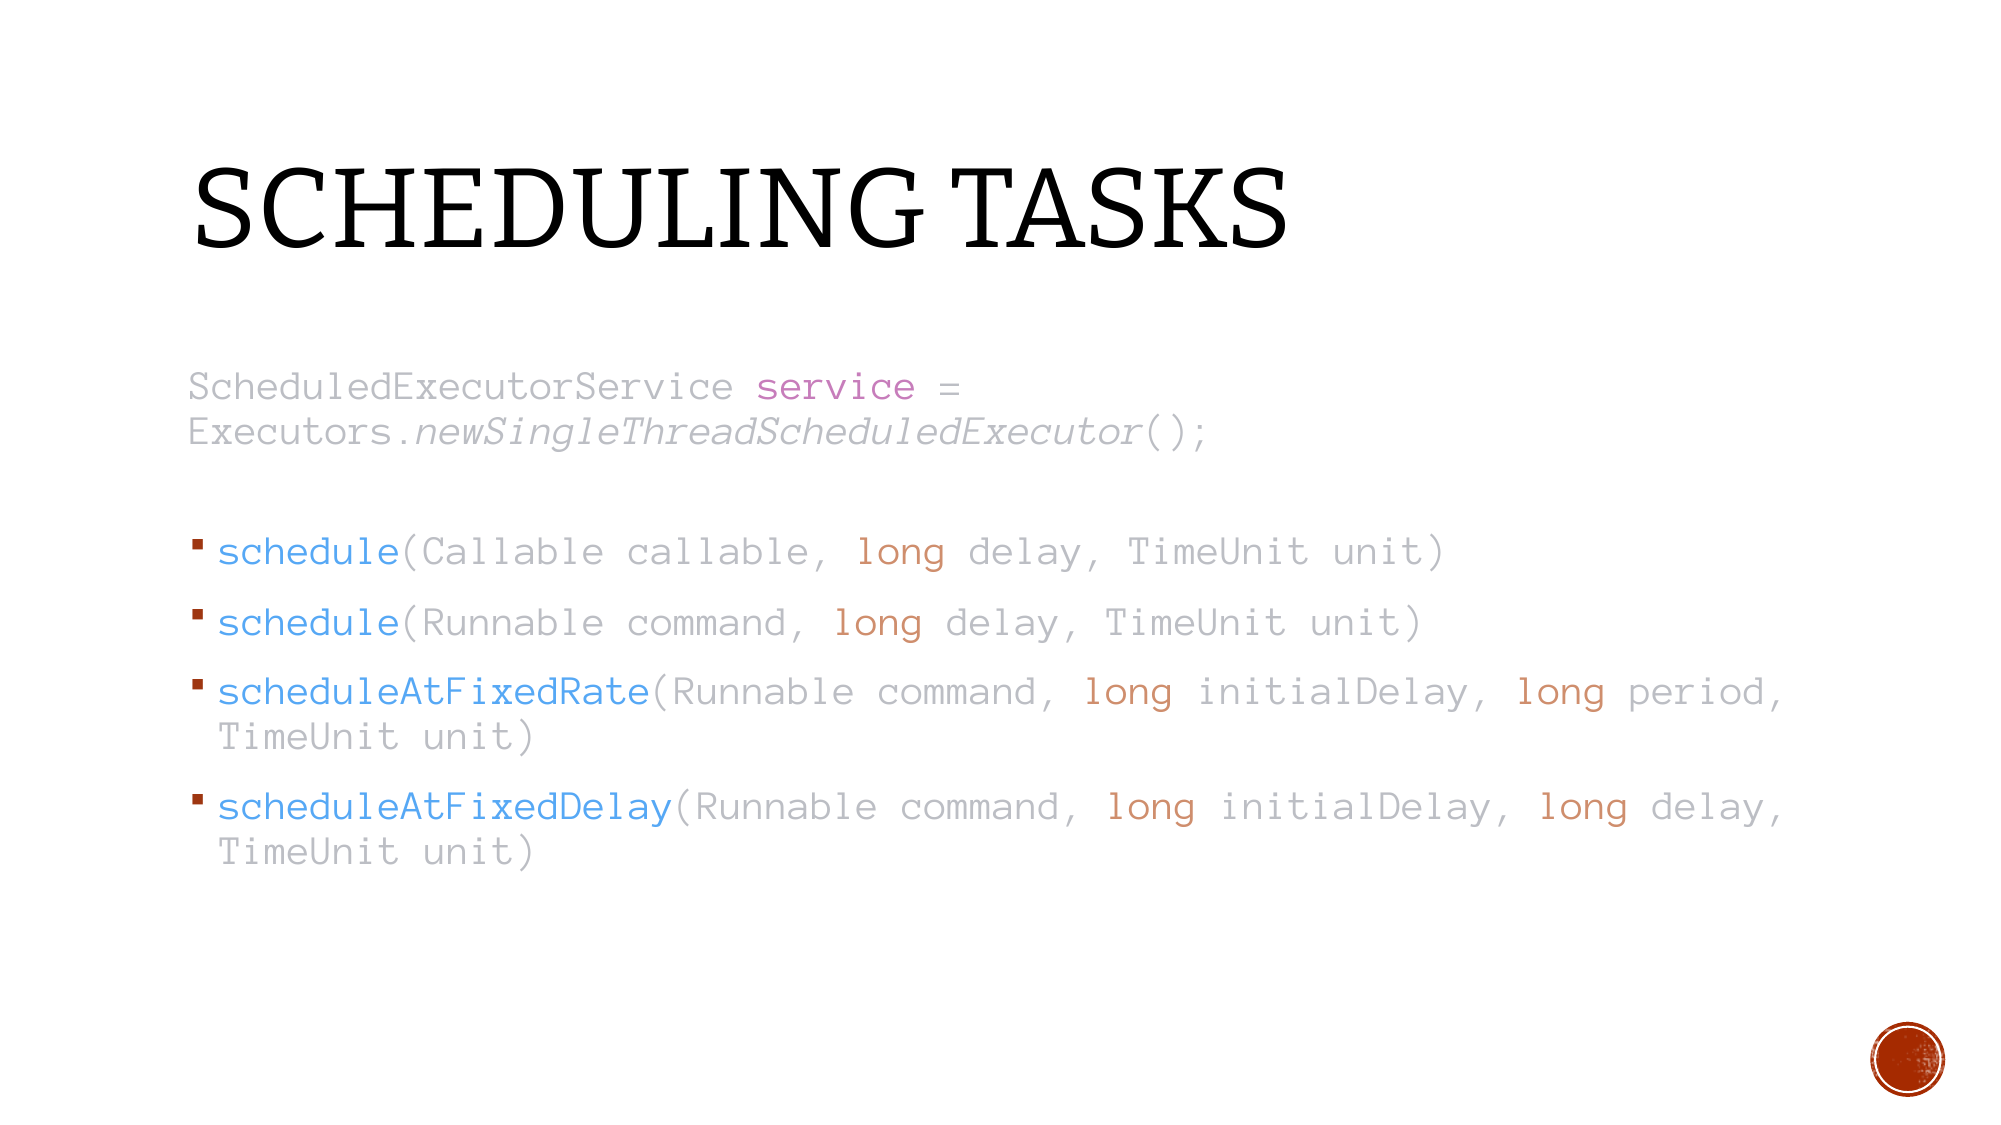

# Scheduling Tasks
ScheduledExecutorService service = Executors.newSingleThreadScheduledExecutor();
schedule(Callable callable, long delay, TimeUnit unit)
schedule(Runnable command, long delay, TimeUnit unit)
scheduleAtFixedRate(Runnable command, long initialDelay, long period, TimeUnit unit)
scheduleAtFixedDelay(Runnable command, long initialDelay, long delay, TimeUnit unit)